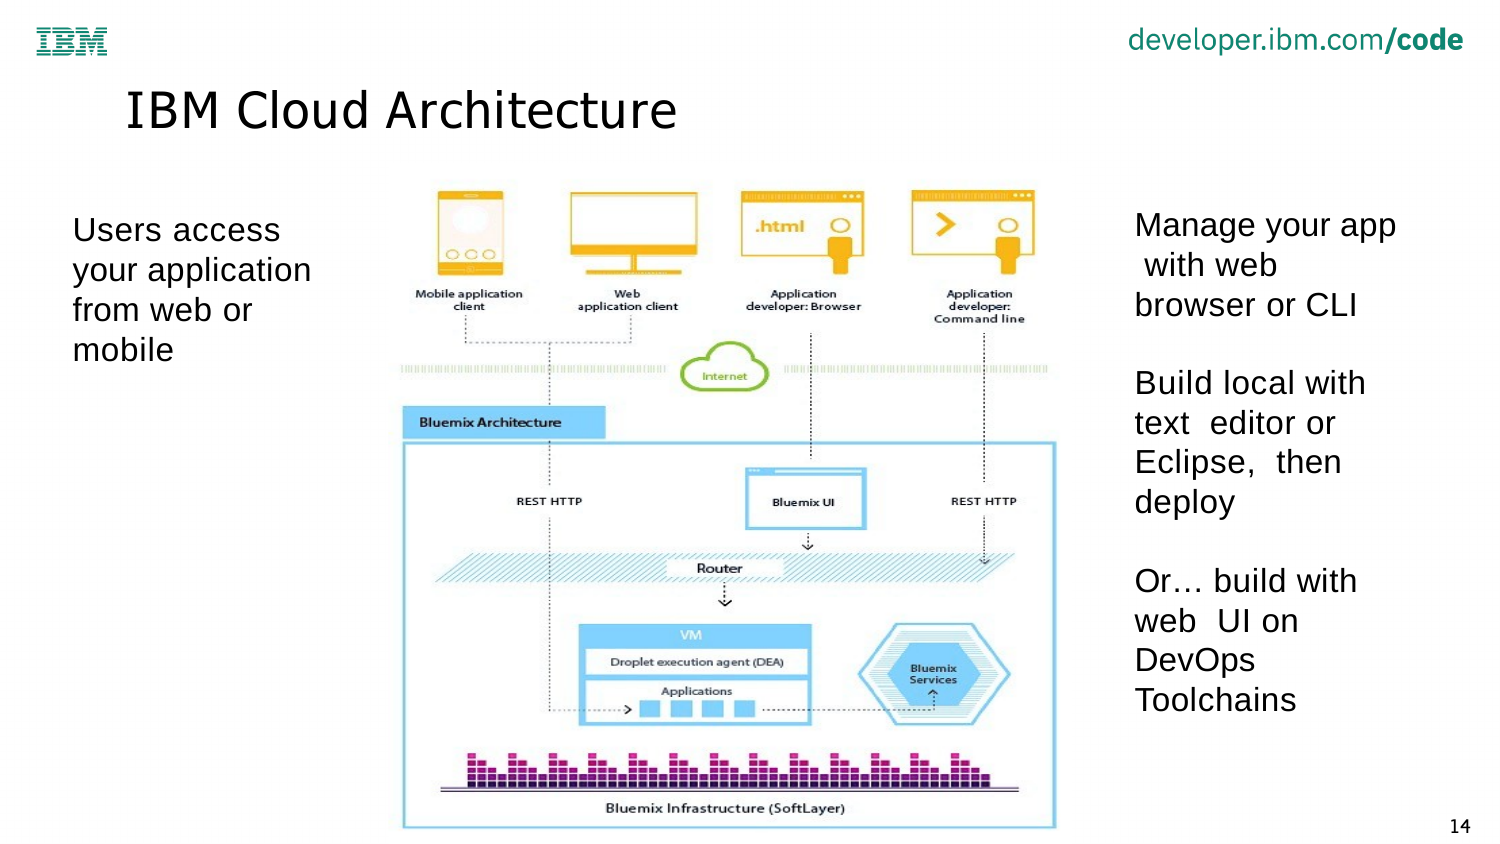

# IBM Cloud Architecture

Manage your app  with web  browser or CLI
Build local with text  editor or Eclipse,  then deploy
Or… build with web  UI on DevOps Toolchains
Users access your application from web or mobile
14